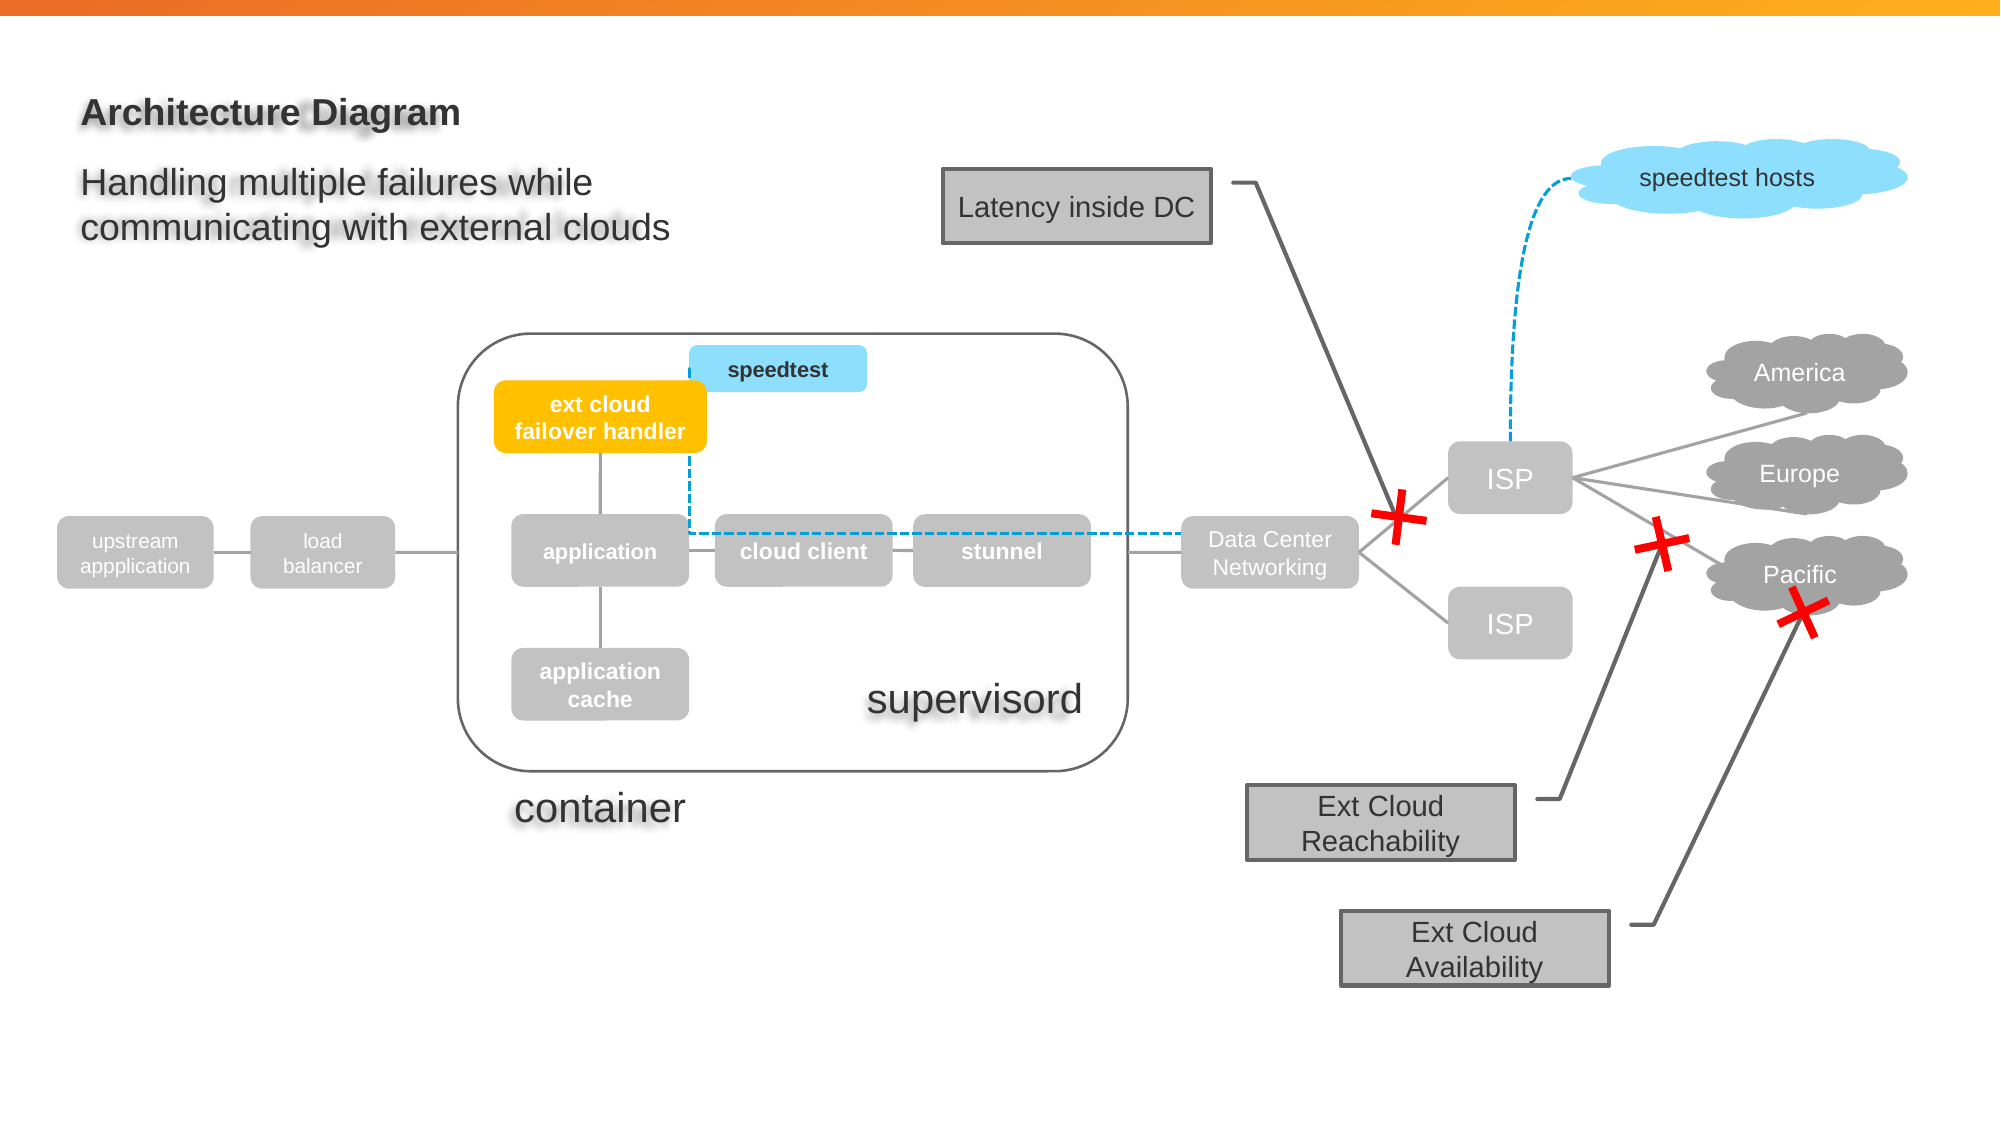

Architecture Diagram
Handling multiple failures while communicating with external clouds
speedtest hosts
Latency inside DC

America
speedtest
ext cloud failover handler
Europe
ISP

application
cloud client
stunnel
upstream appplication
Data Center
Networking
load balancer
Pacific

ISP
application
cache
supervisord
container
Ext Cloud Reachability
Ext Cloud Availability